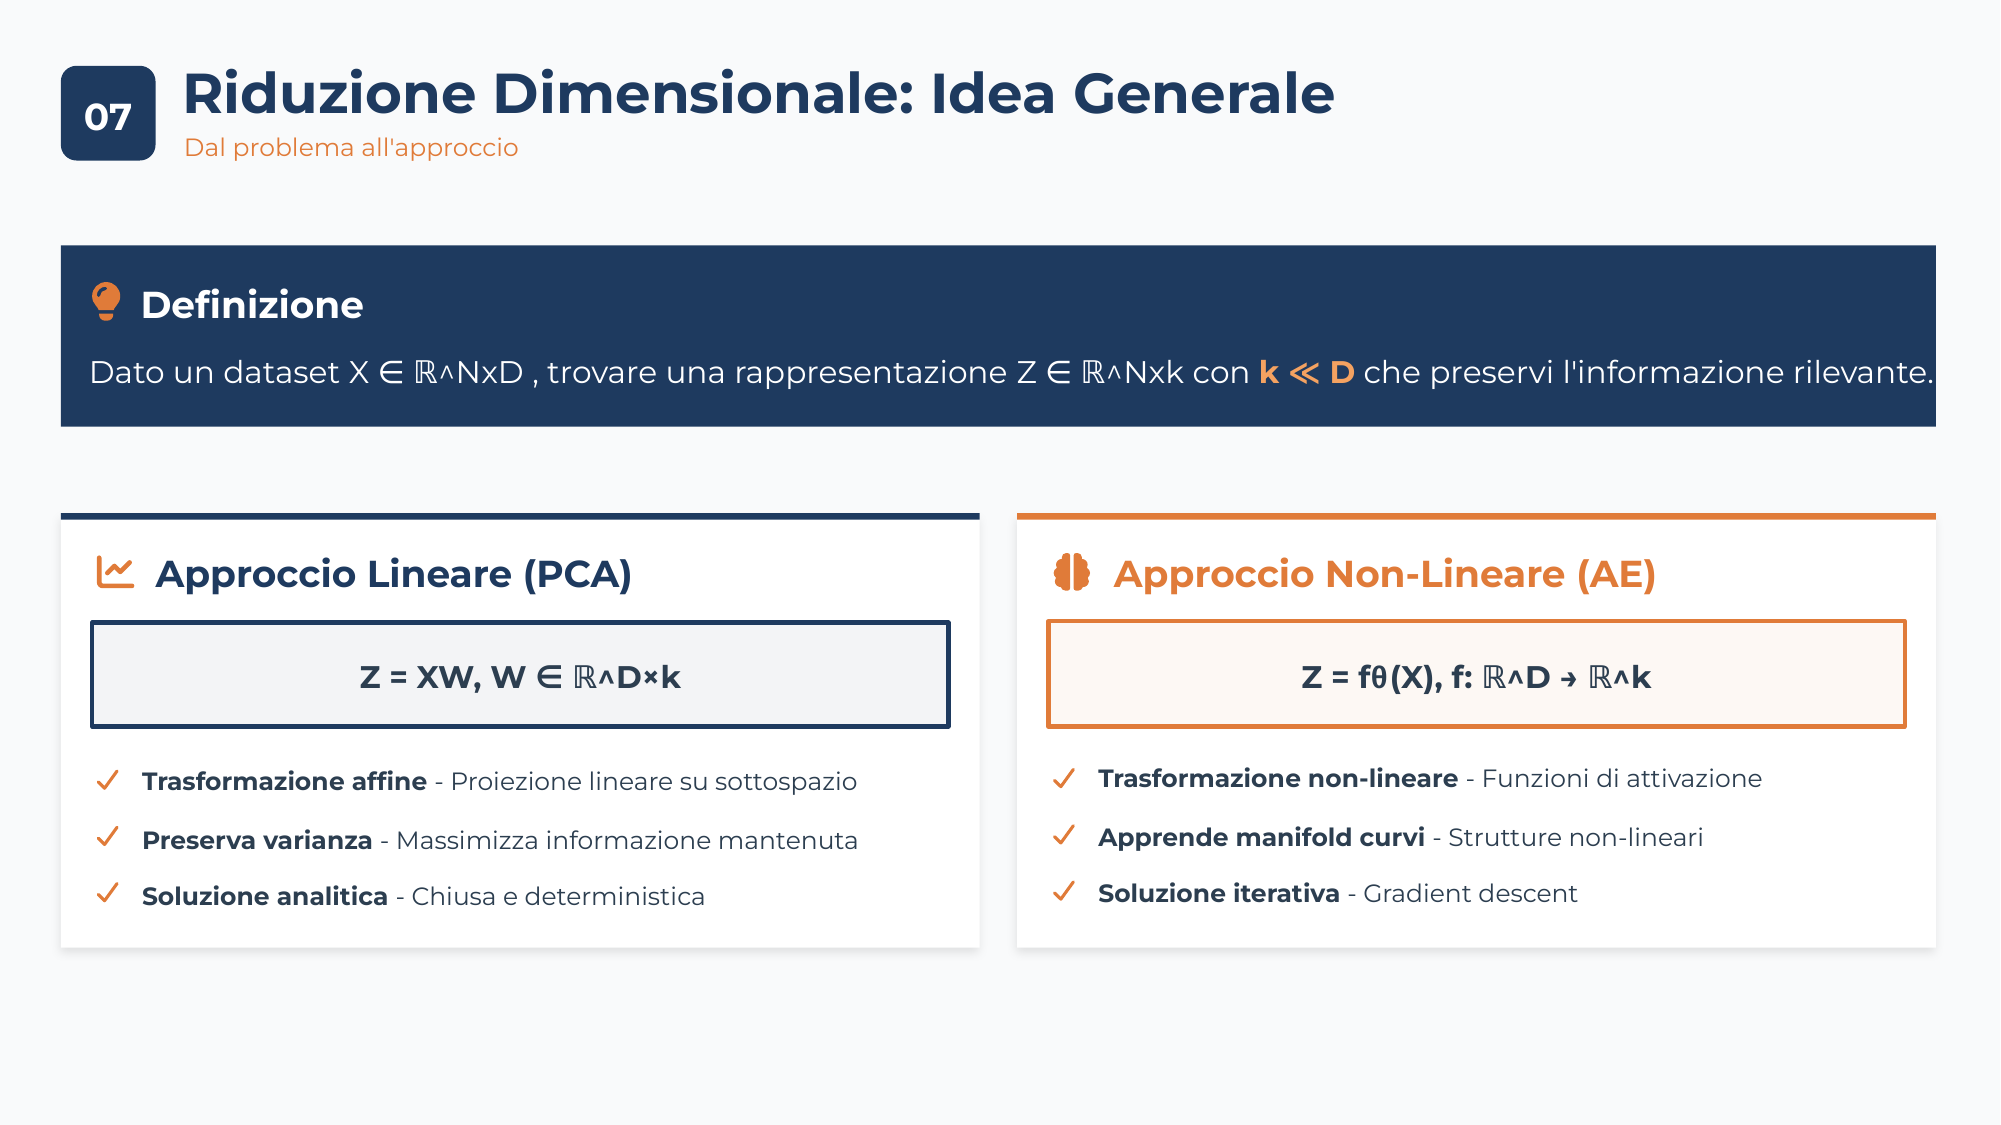

Riduzione Dimensionale: Idea Generale
07

07
Dal problema all'approccio

Definizione

Dato un dataset X ∈ ℝ^NxD , trovare una rappresentazione Z ∈ ℝ^Nxk con k ≪ D che preservi l'informazione rilevante.

Approccio Lineare (PCA)
Approccio Non-Lineare (AE)

Z = XW, W ∈ ℝ^D×k
Z = fθ(X), f: ℝ^D → ℝ^k
Trasformazione non-lineare - Funzioni di attivazione
Trasformazione affine - Proiezione lineare su sottospazio

Apprende manifold curvi - Strutture non-lineari
Preserva varianza - Massimizza informazione mantenuta

Soluzione iterativa - Gradient descent
Soluzione analitica - Chiusa e deterministica